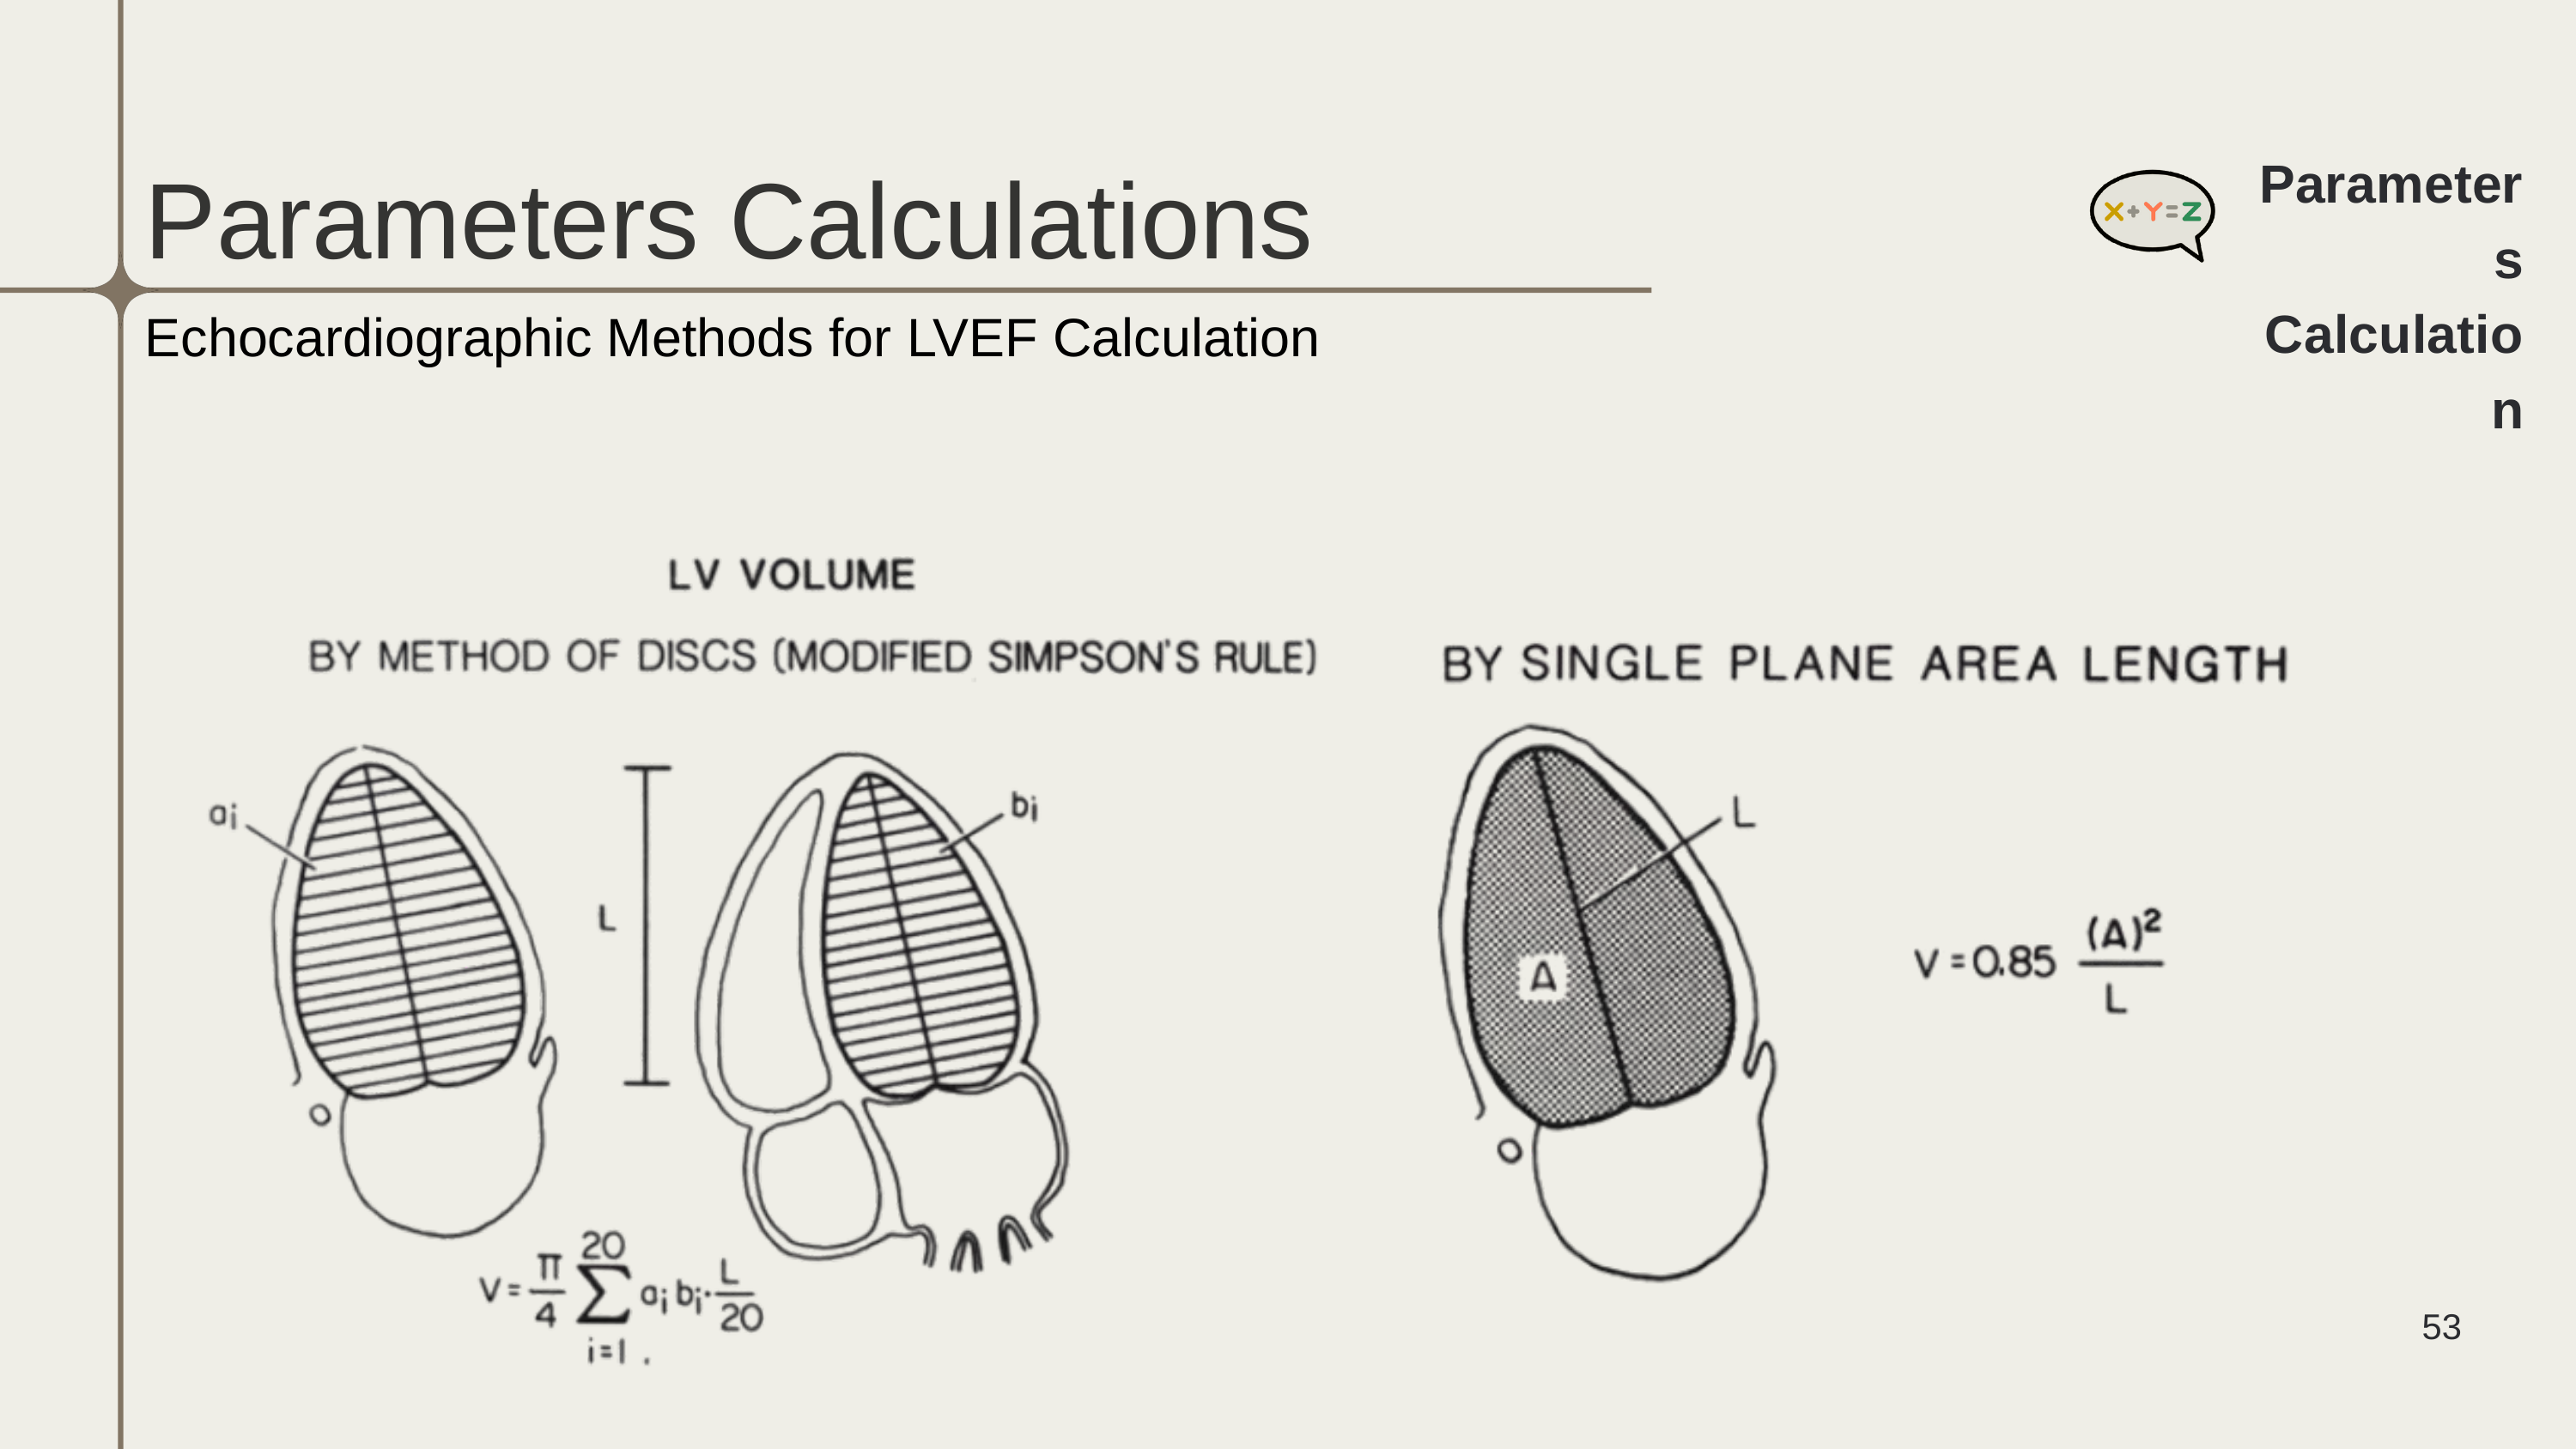

Parameters Calculations
Parameters
Calculation

Echocardiographic Methods for LVEF Calculation

53